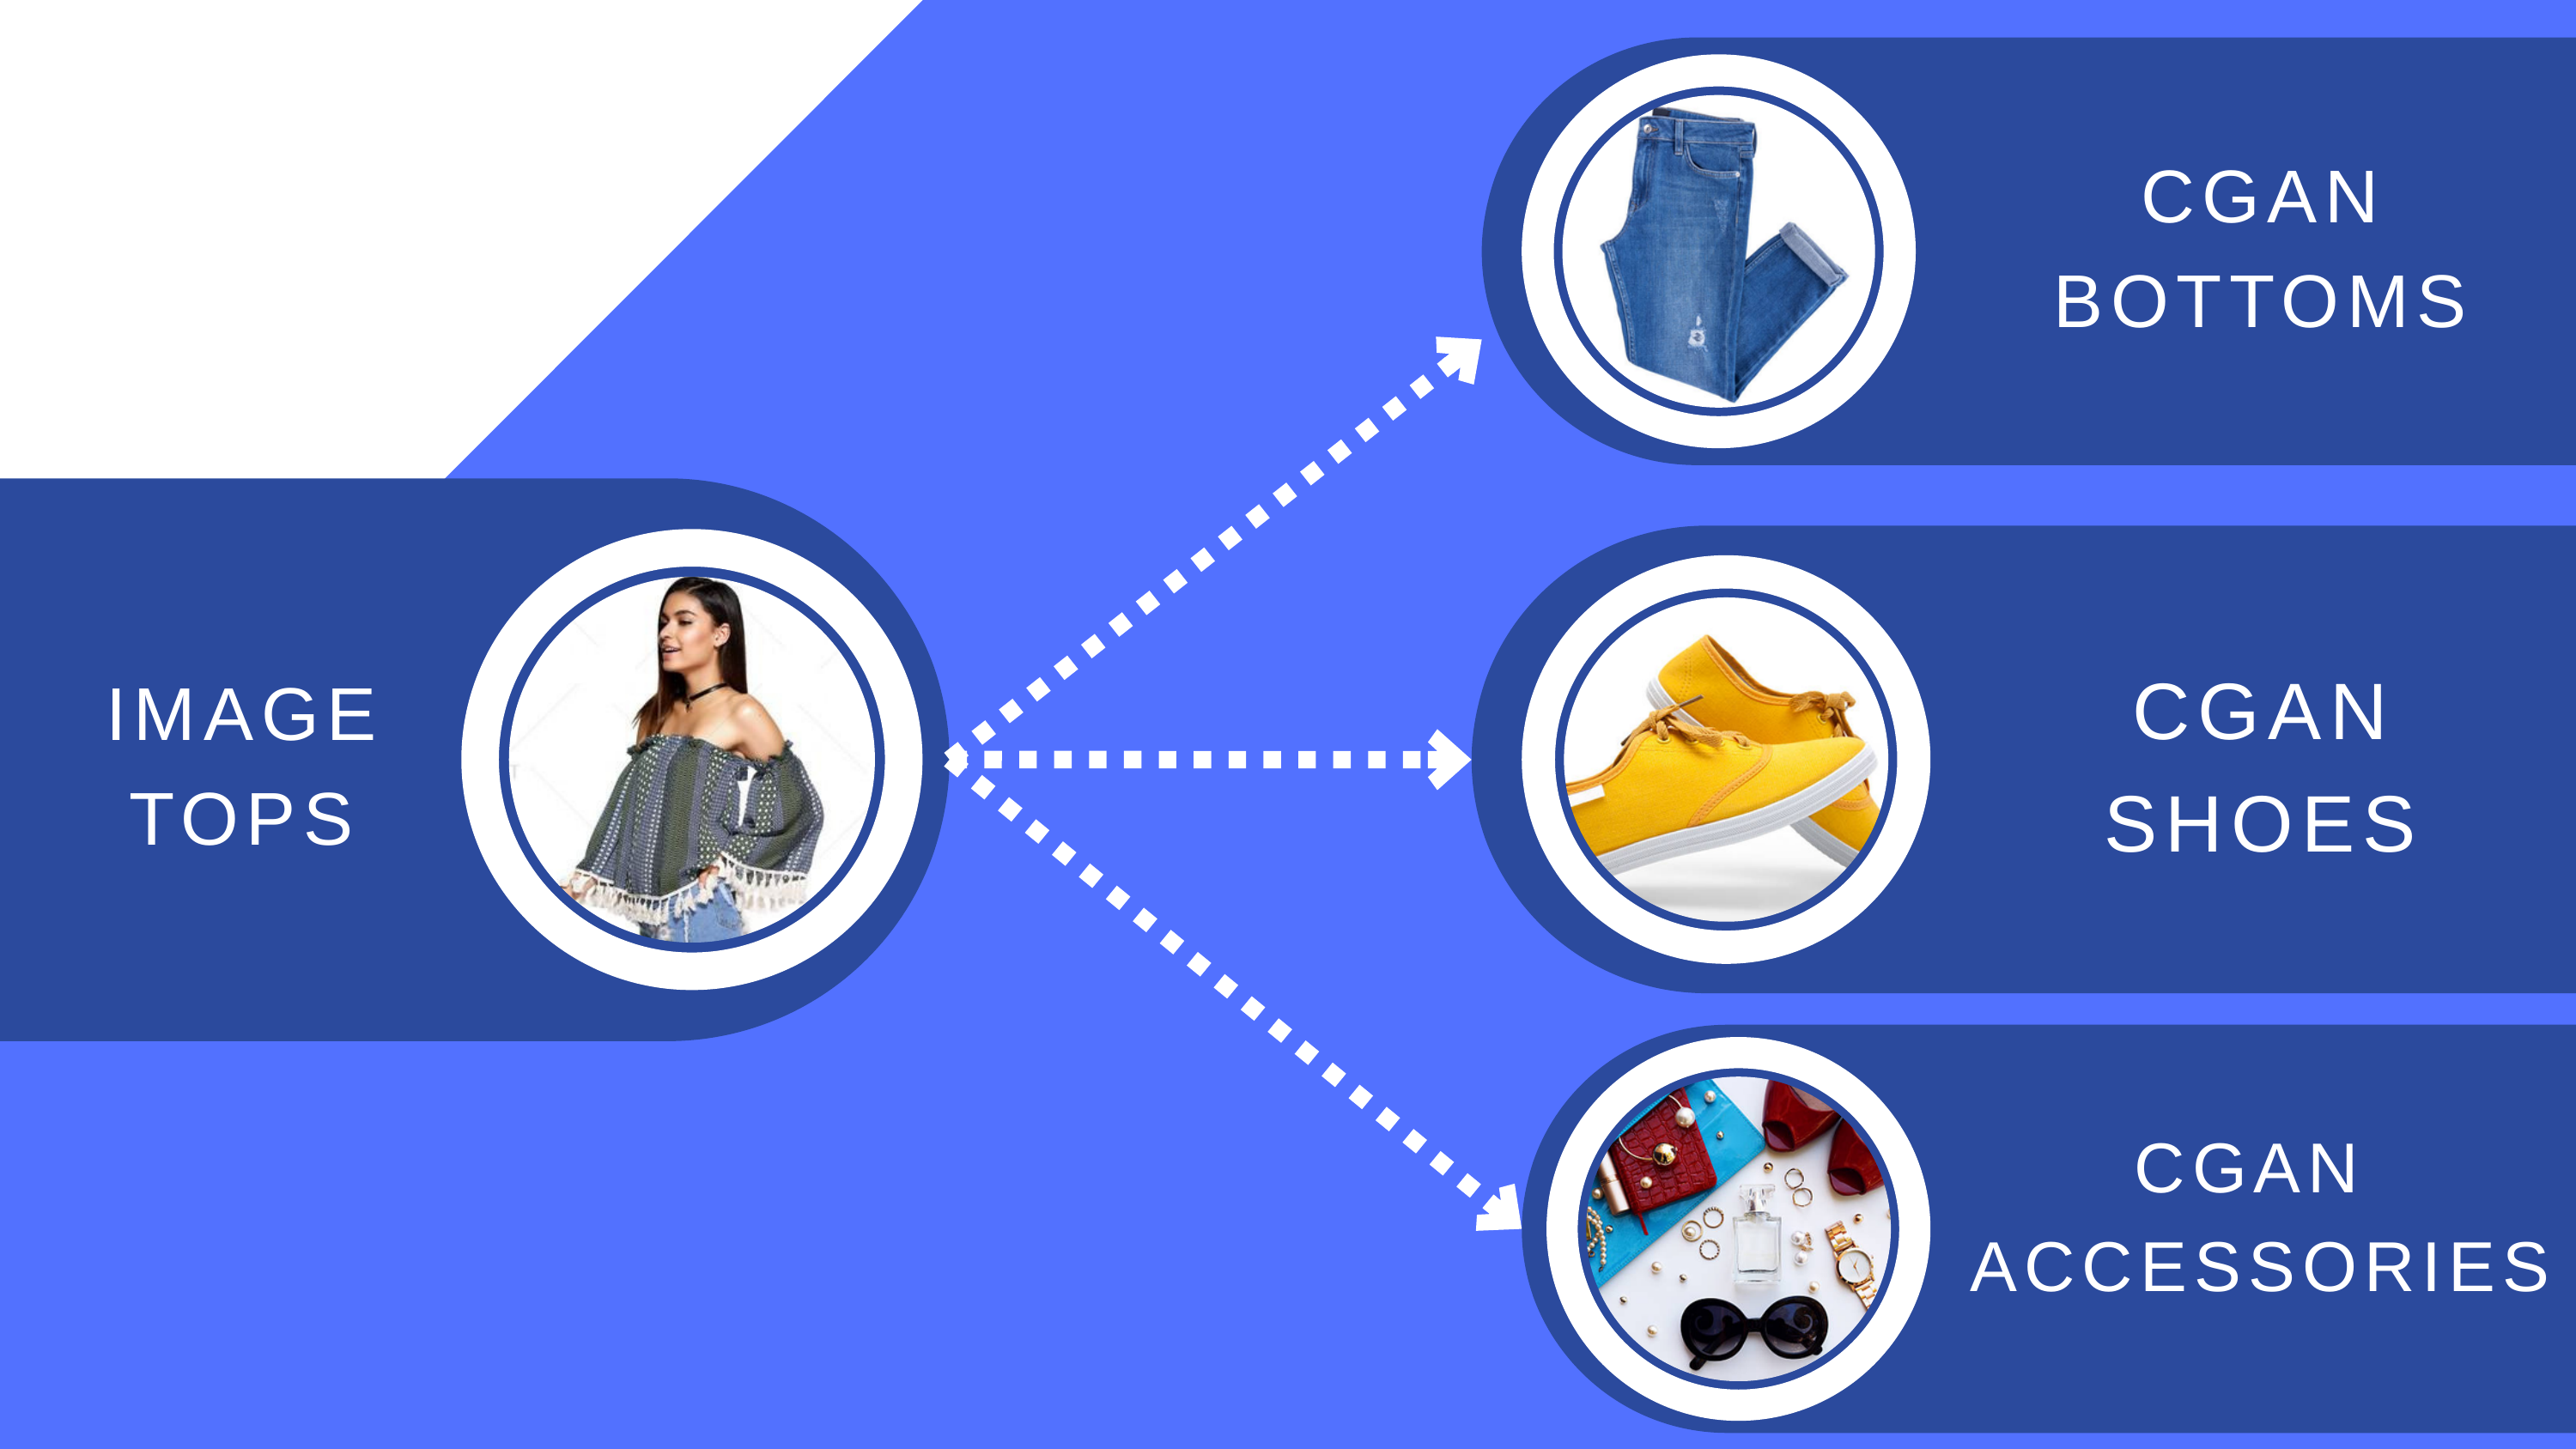

CGAN
BOTTOMS

CGAN
SHOES
IMAGE
TOPS

CGAN
ACCESSORIES